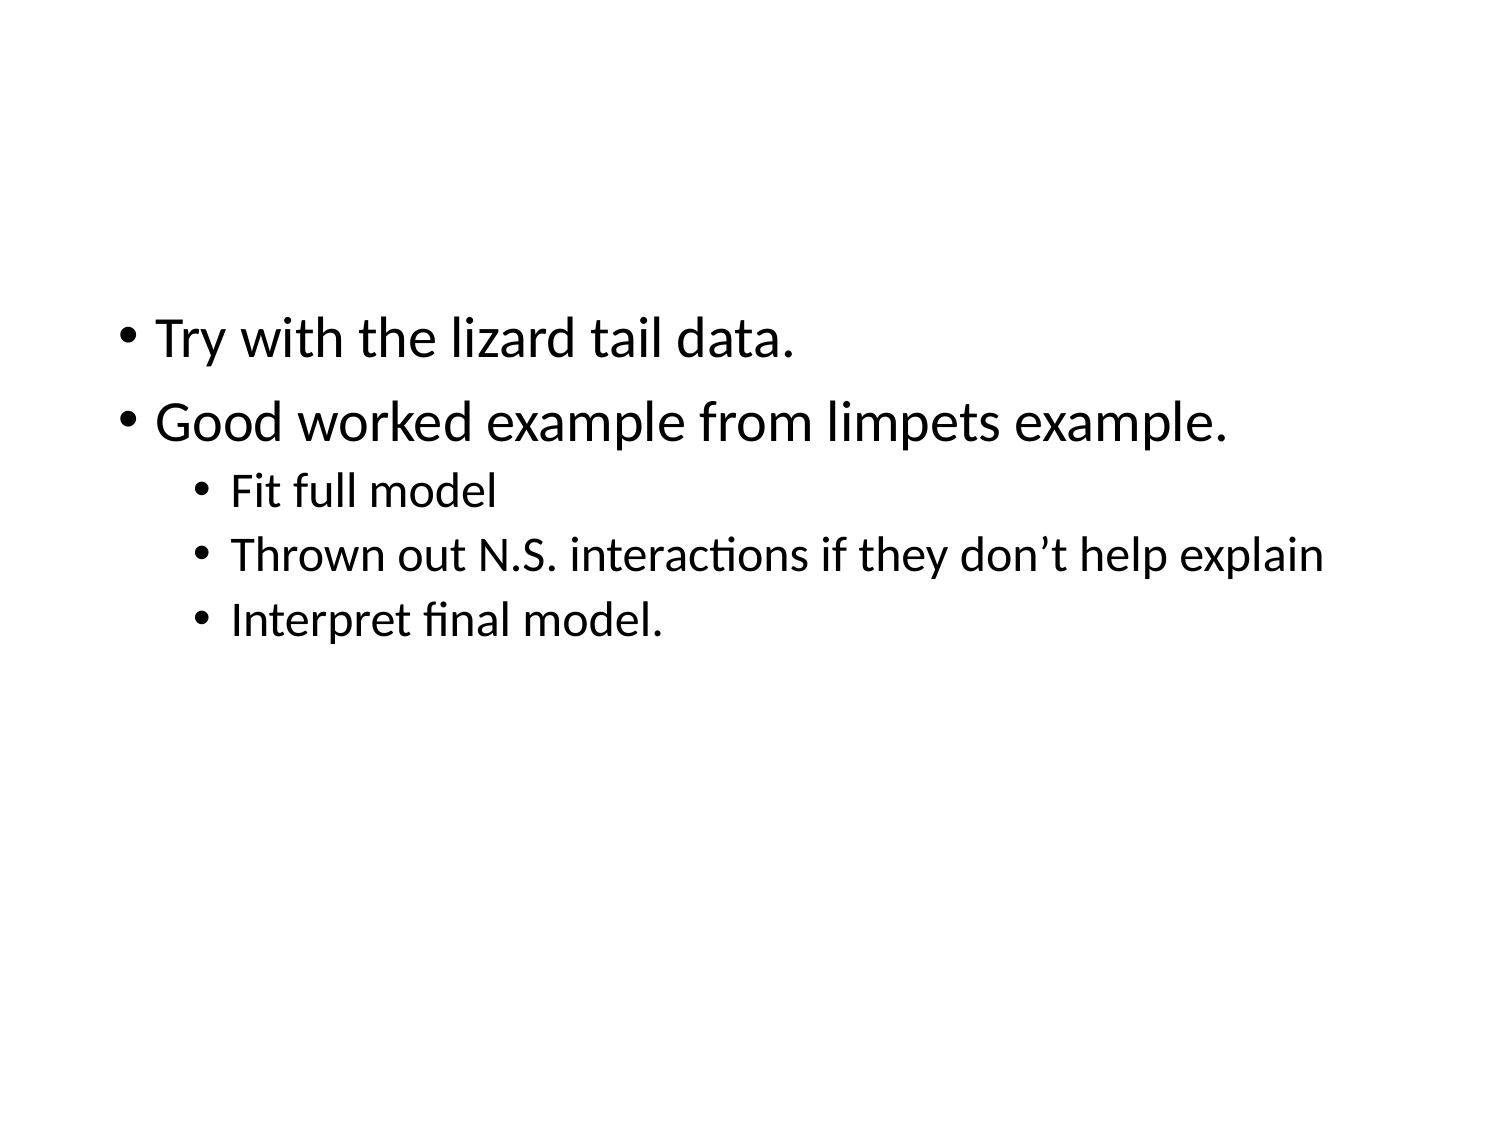

#
Try with the lizard tail data.
Good worked example from limpets example.
Fit full model
Thrown out N.S. interactions if they don’t help explain
Interpret final model.